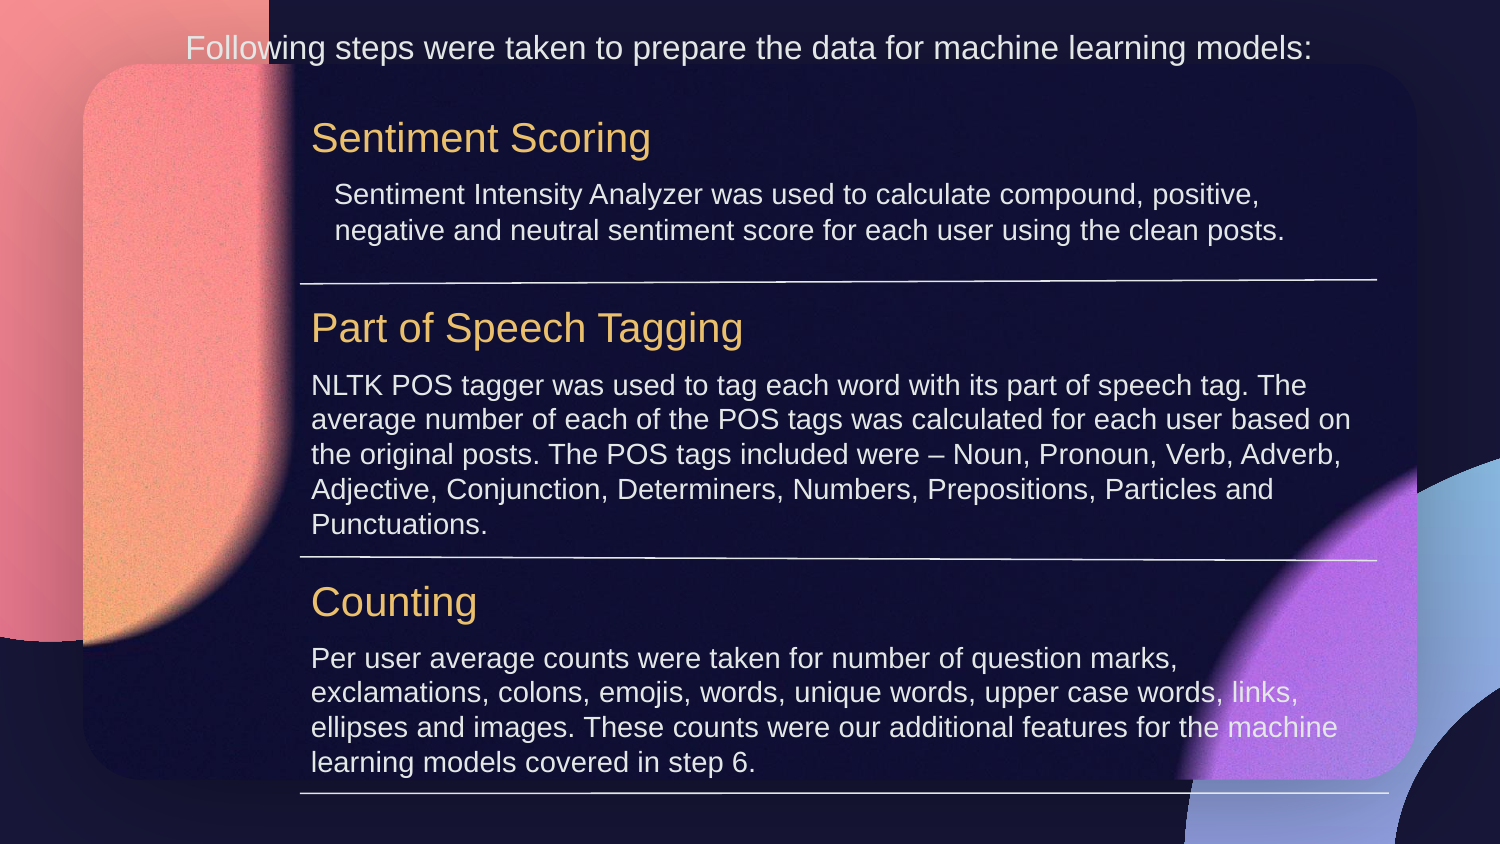

Following steps were taken to prepare the data for machine learning models:
# Sentiment Scoring
Sentiment Intensity Analyzer was used to calculate compound, positive, negative and neutral sentiment score for each user using the clean posts.
Part of Speech Tagging
NLTK POS tagger was used to tag each word with its part of speech tag. The average number of each of the POS tags was calculated for each user based on the original posts. The POS tags included were – Noun, Pronoun, Verb, Adverb, Adjective, Conjunction, Determiners, Numbers, Prepositions, Particles and Punctuations.
Counting
Per user average counts were taken for number of question marks, exclamations, colons, emojis, words, unique words, upper case words, links, ellipses and images. These counts were our additional features for the machine learning models covered in step 6.